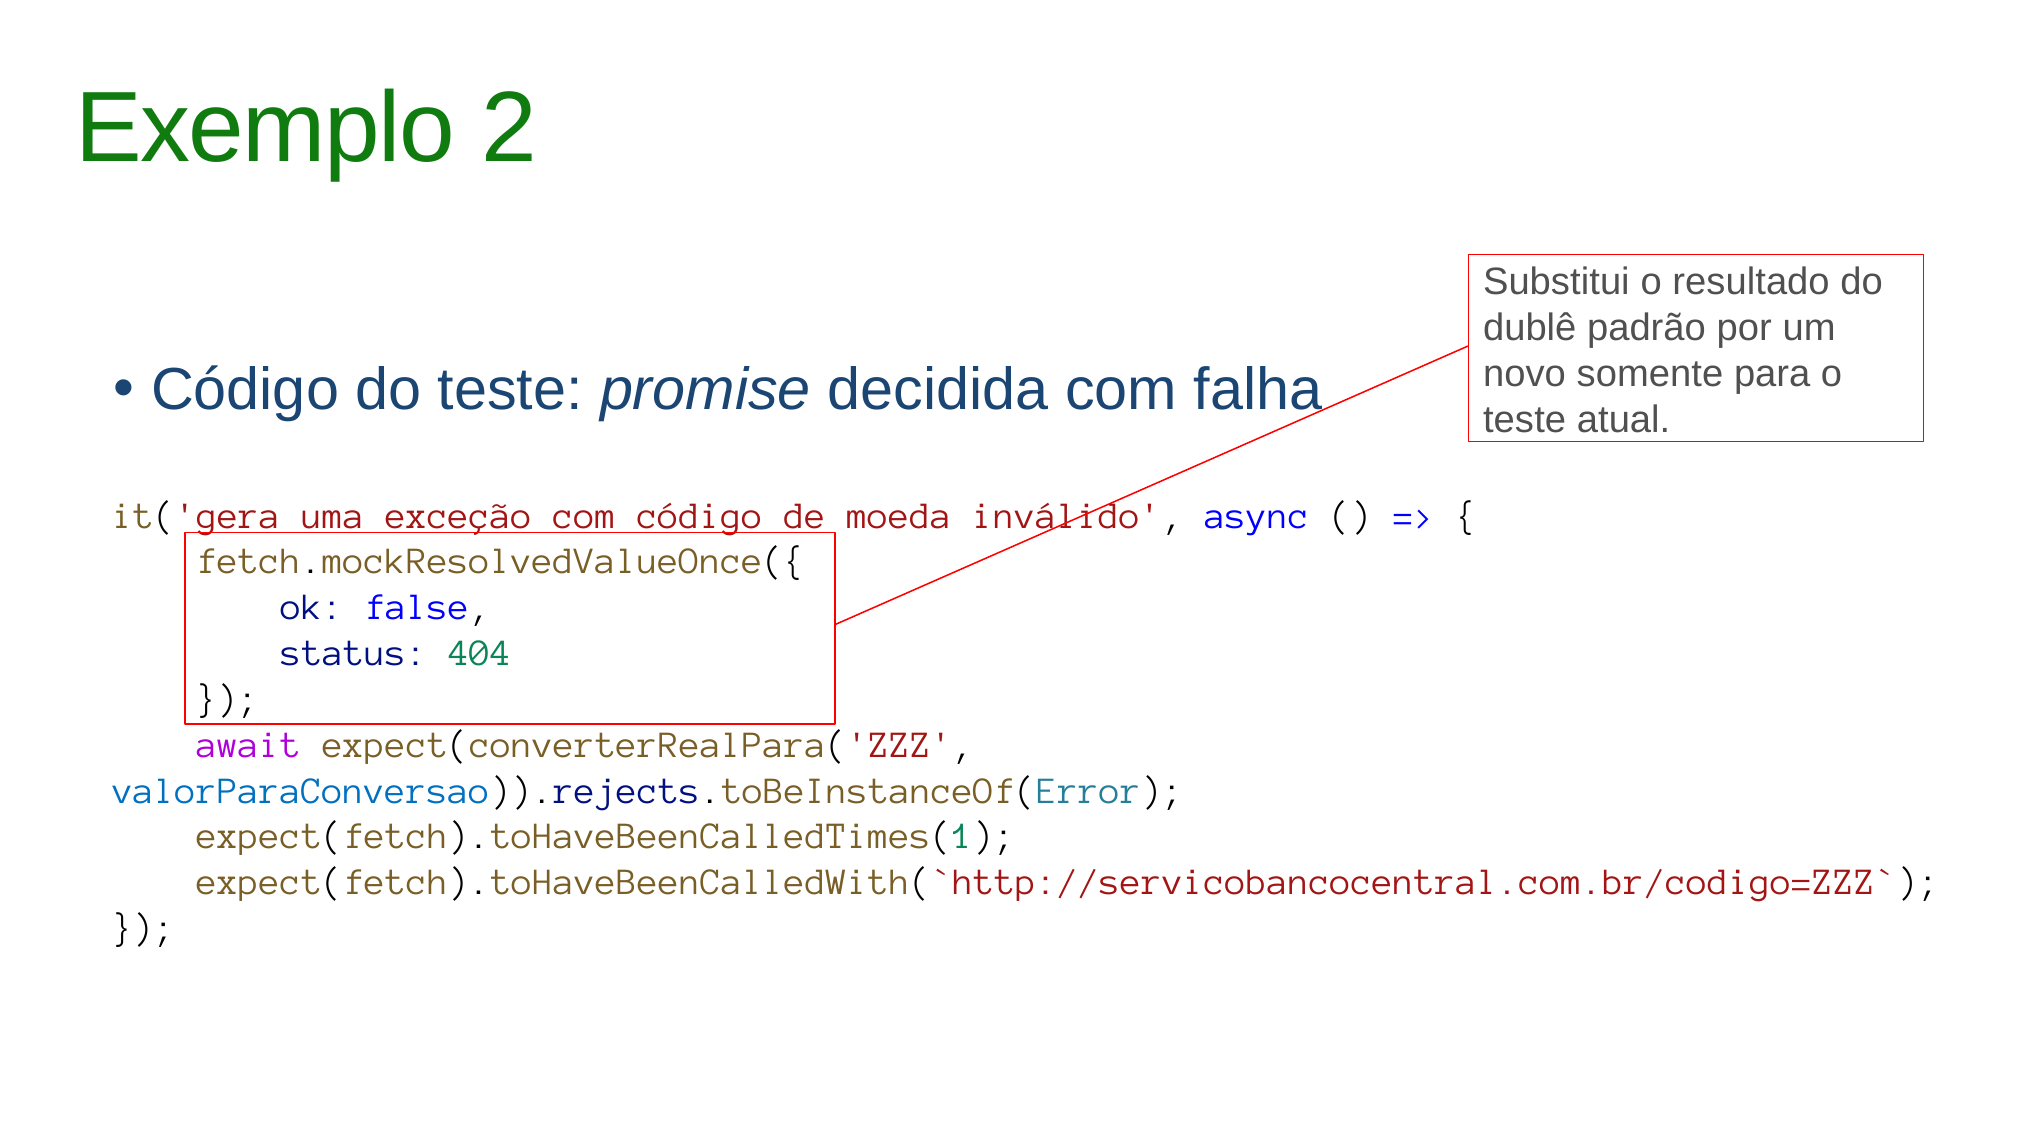

# Exemplo 2
Substitui o resultado do dublê padrão por um novo somente para o teste atual.
Código do teste: promise decidida com falha
it('gera uma exceção com código de moeda inválido', async () => {
    fetch.mockResolvedValueOnce({
        ok: false,
        status: 404
    });
    await expect(converterRealPara('ZZZ', valorParaConversao)).rejects.toBeInstanceOf(Error);
    expect(fetch).toHaveBeenCalledTimes(1);
    expect(fetch).toHaveBeenCalledWith(`http://servicobancocentral.com.br/codigo=ZZZ`);
});